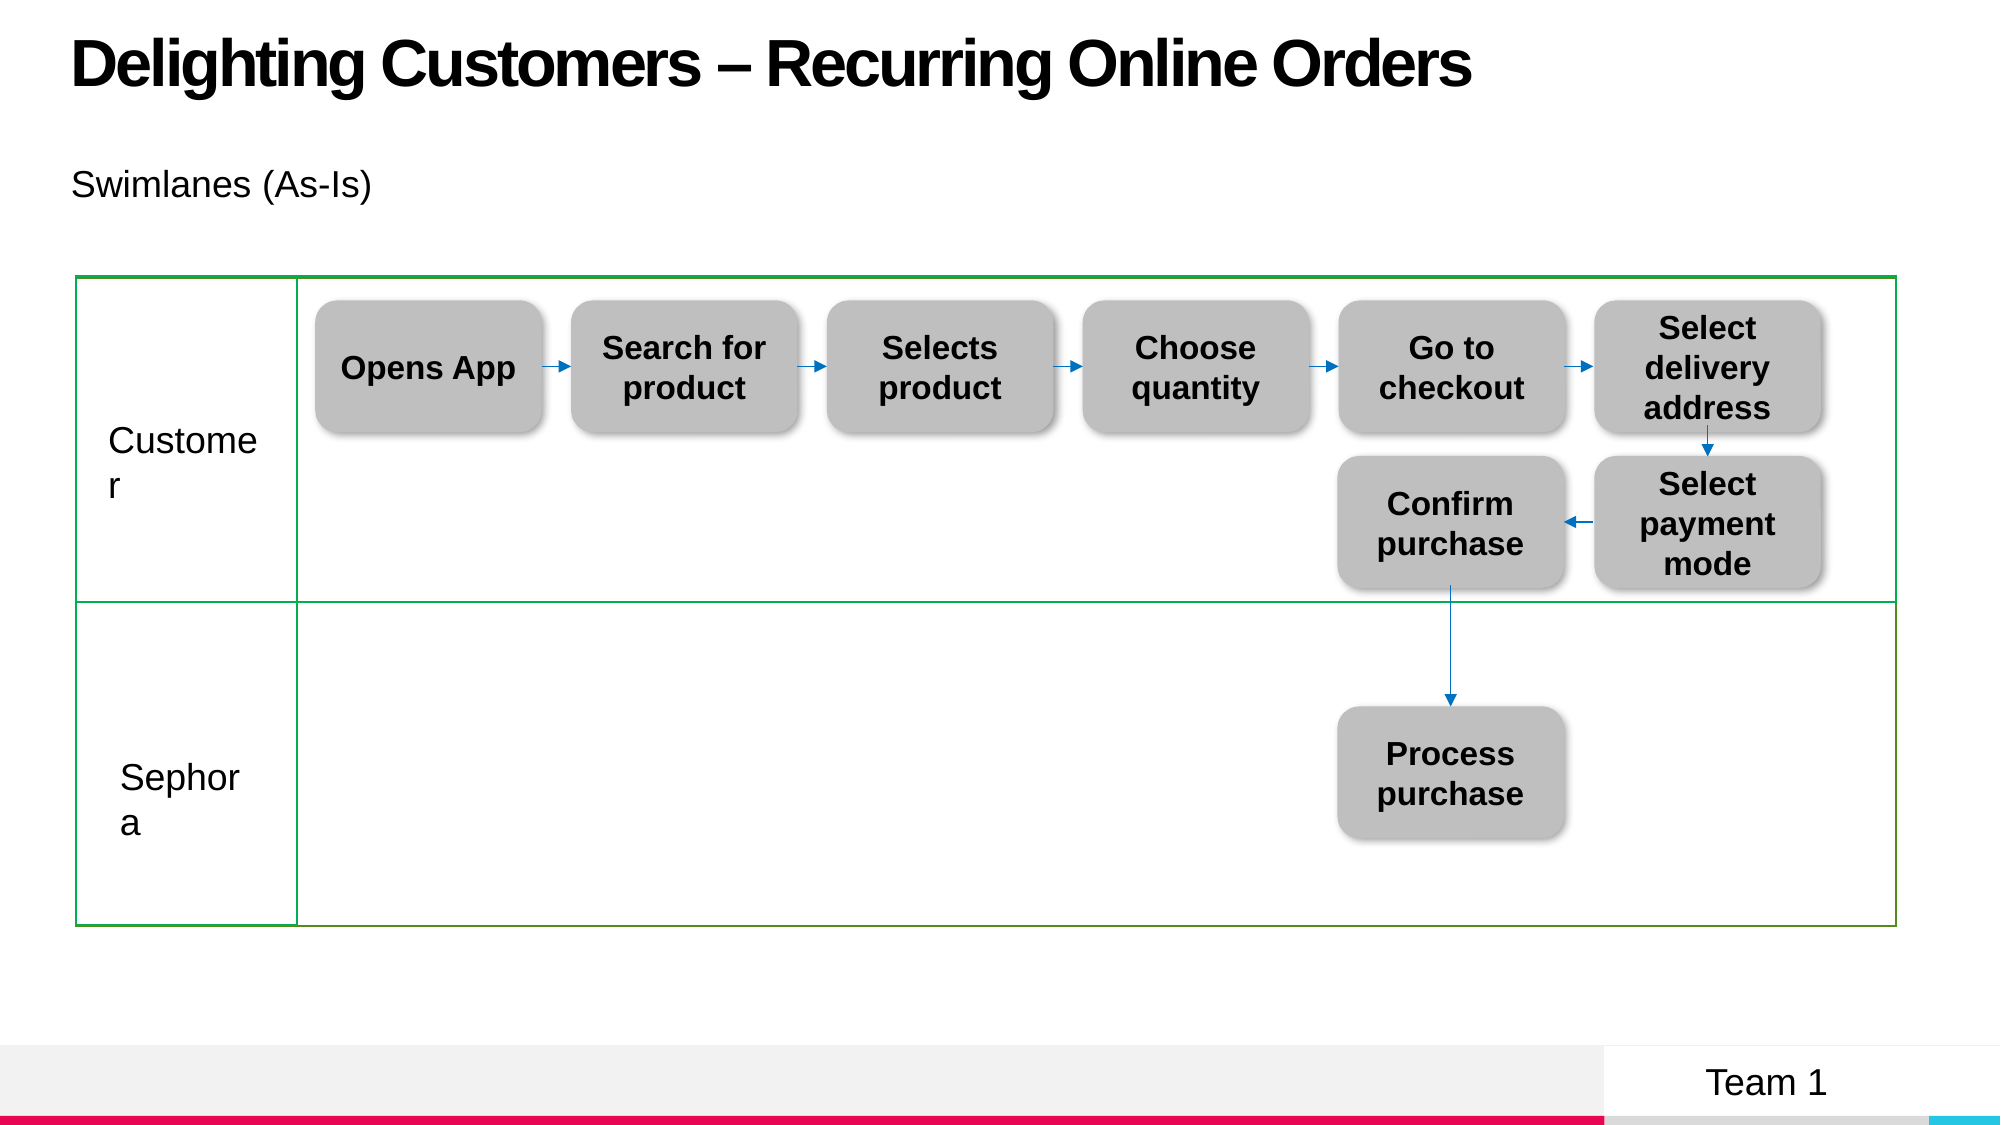

# Delighting Customers – Recurring Online Orders
Swimlanes (As-Is)

Opens App
Search for product
Selects product
Choose quantity
Go to checkout
Select delivery address
Customer
Confirm purchase
Select payment mode
Process purchase
Sephora